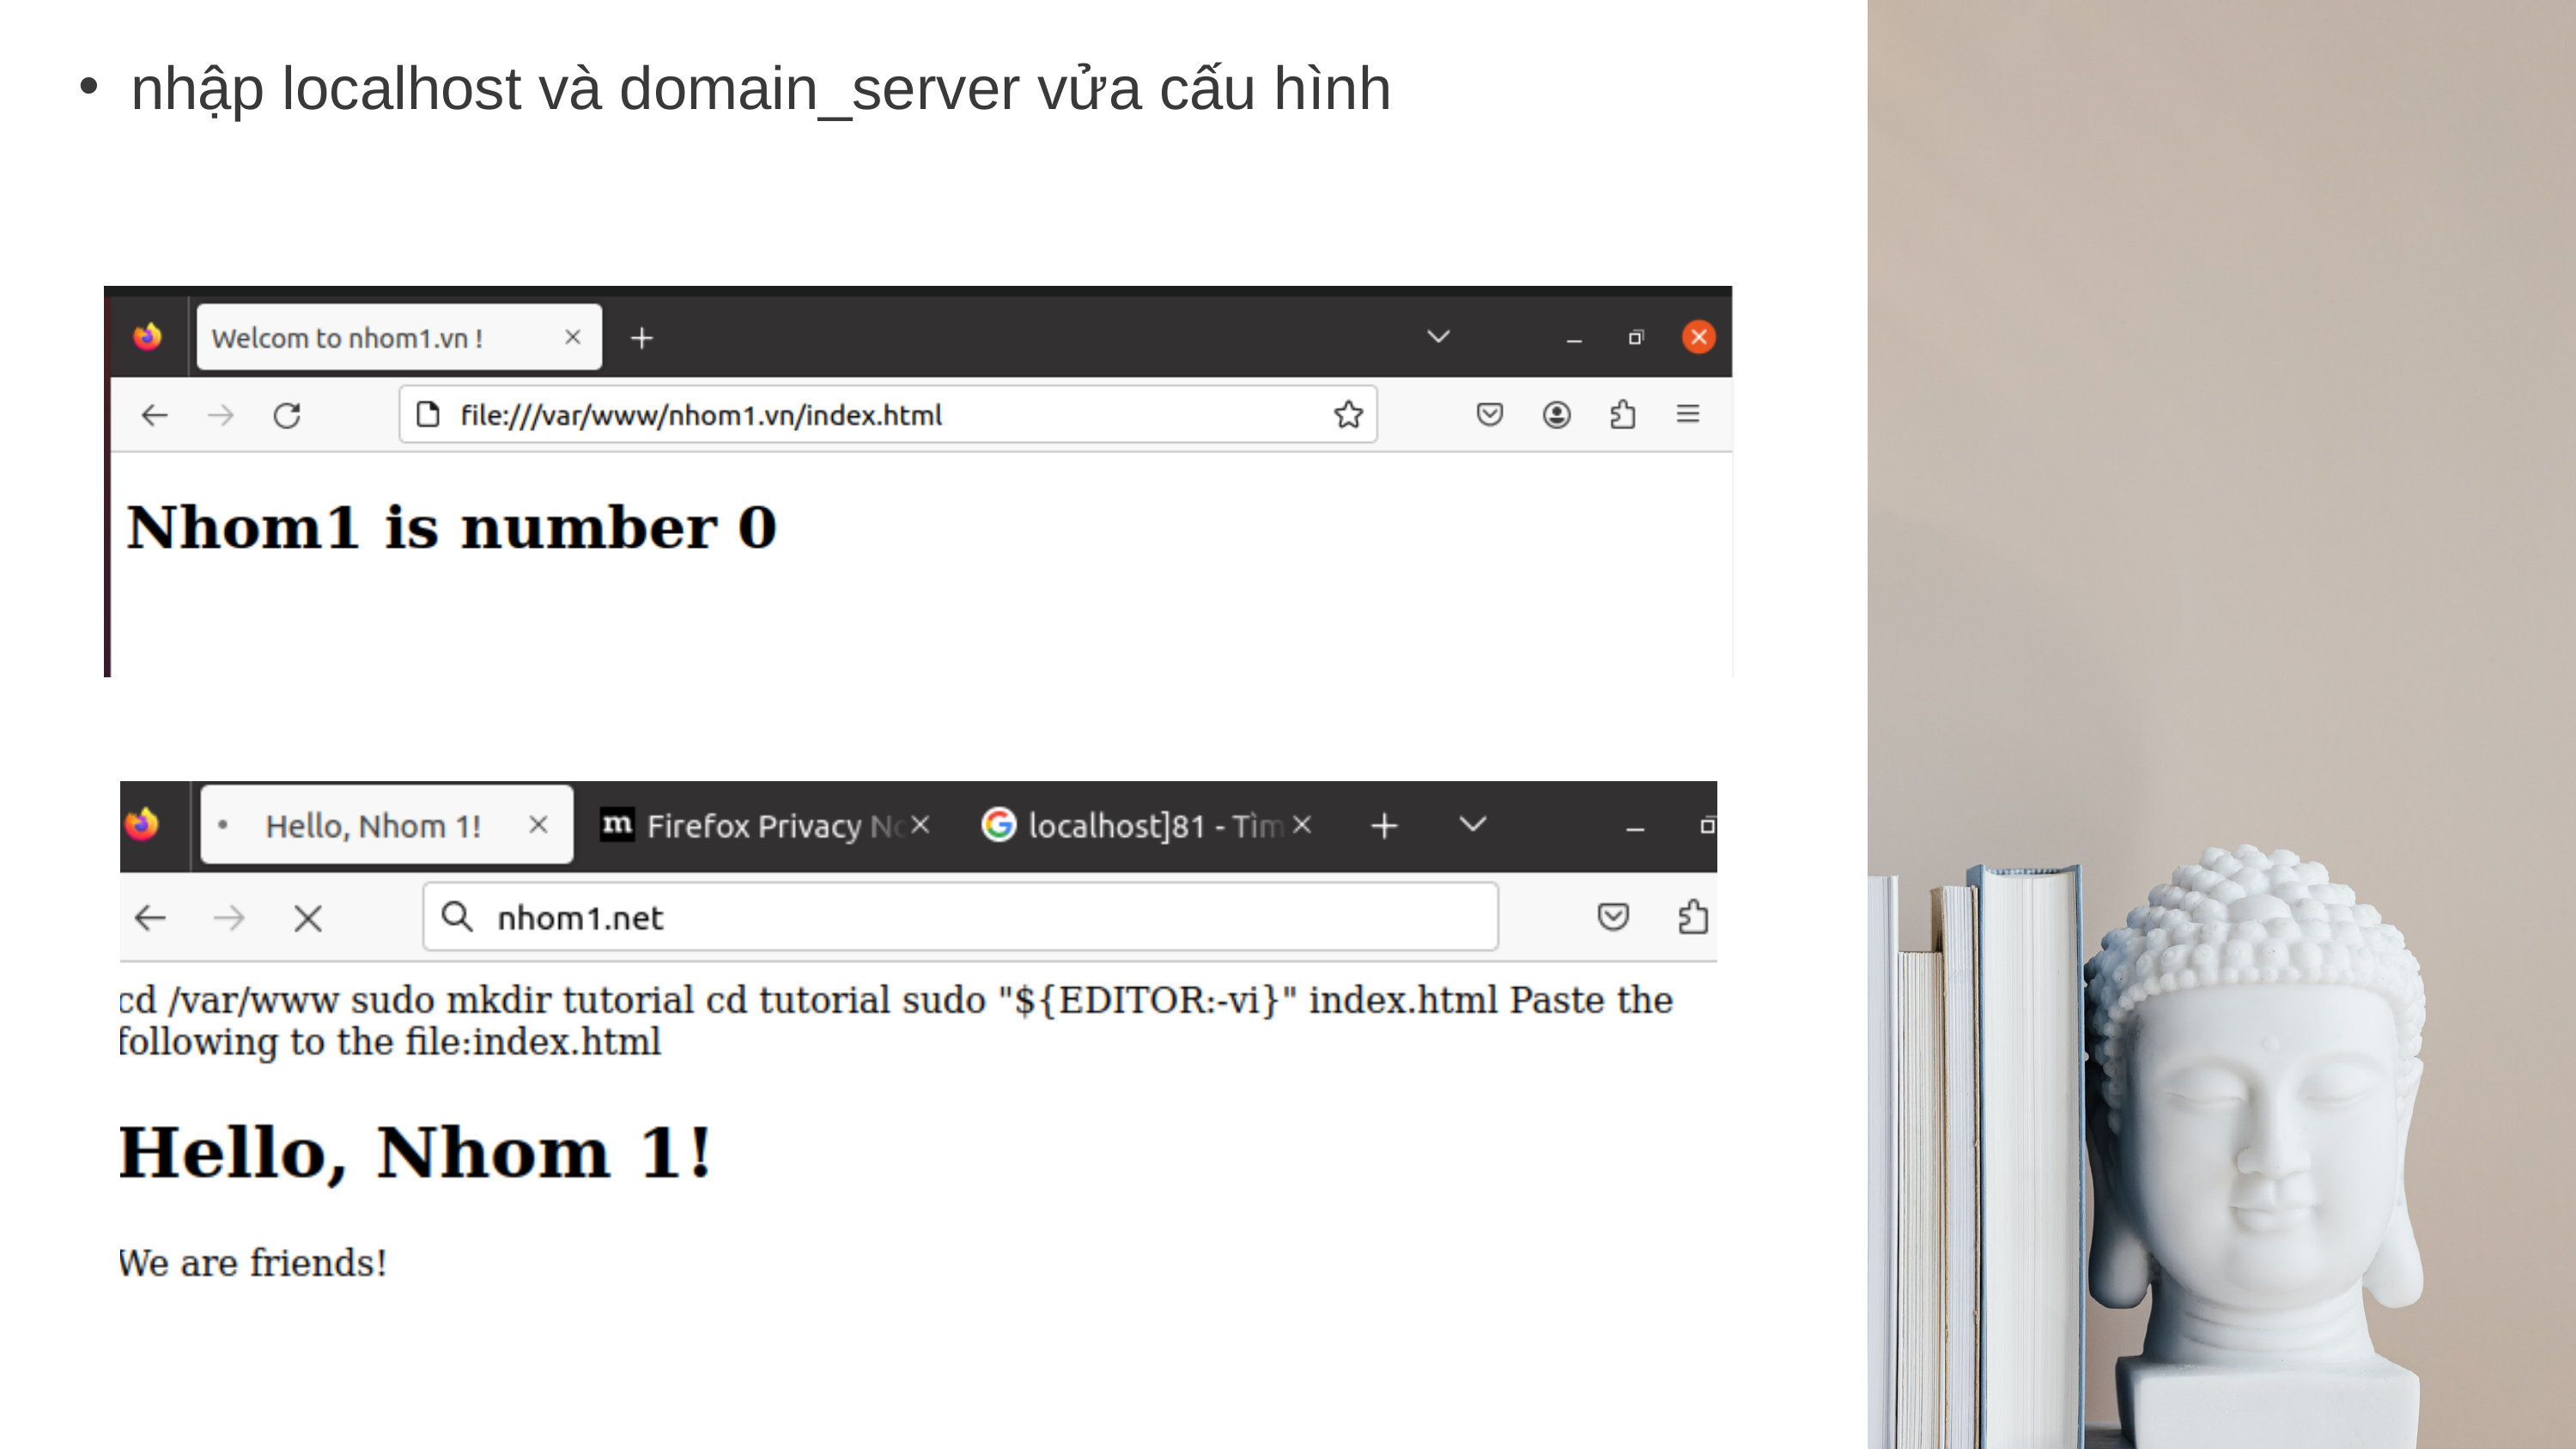

nhập localhost và domain_server vửa cấu hình